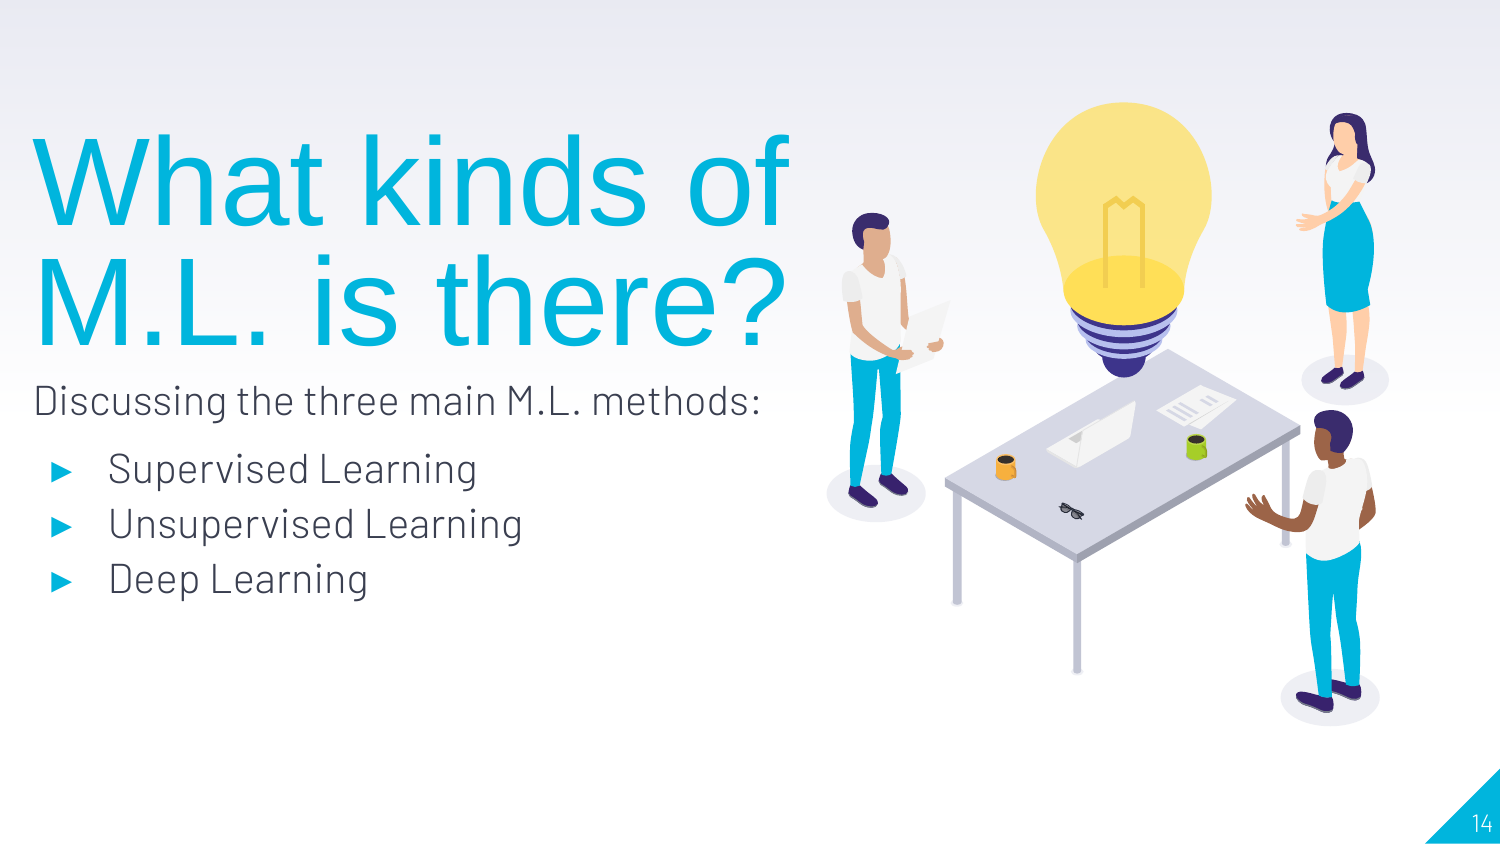

What kinds of M.L. is there?
Discussing the three main M.L. methods:
Supervised Learning
Unsupervised Learning
Deep Learning
14